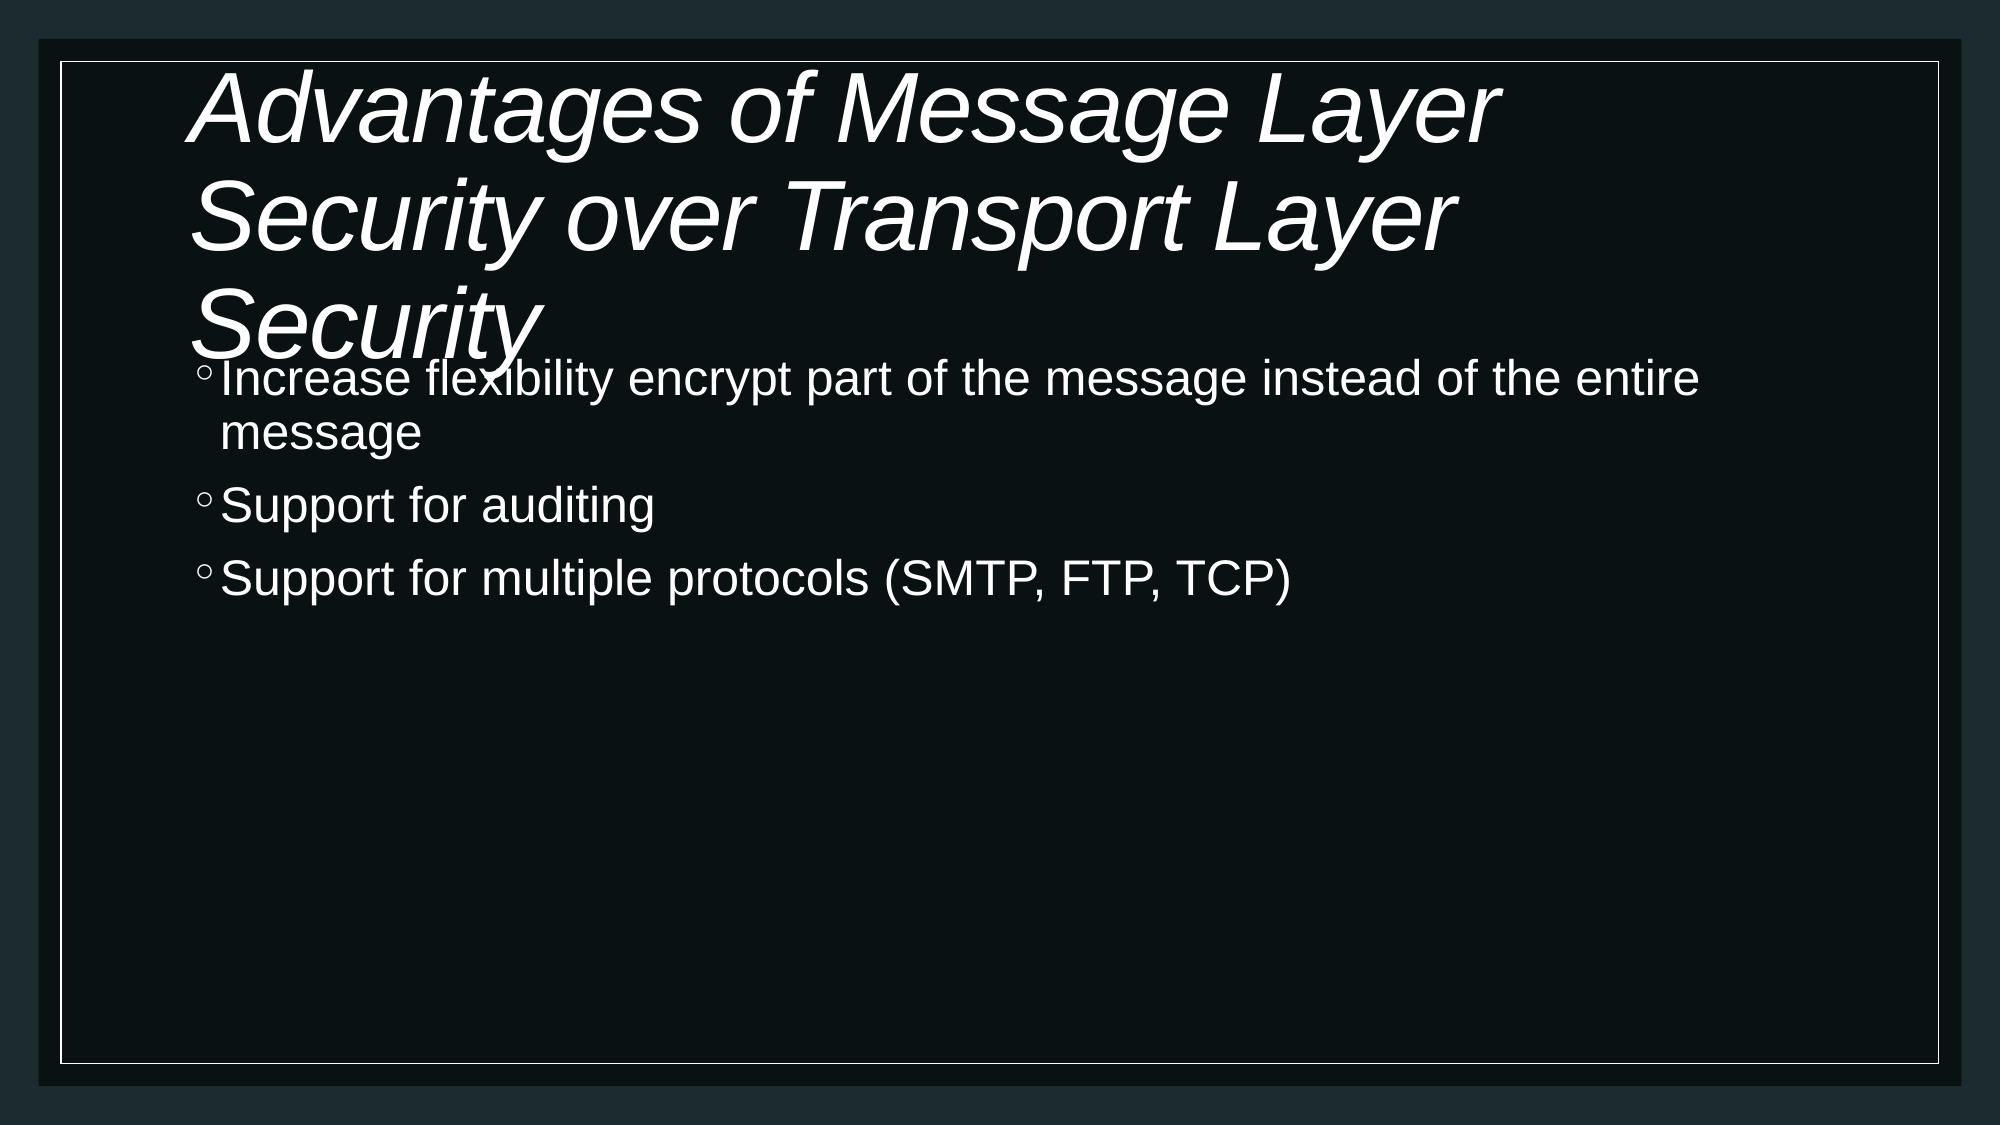

# Advantages of Message Layer Security over Transport Layer Security
Increase flexibility encrypt part of the message instead of the entire message
Support for auditing
Support for multiple protocols (SMTP, FTP, TCP)